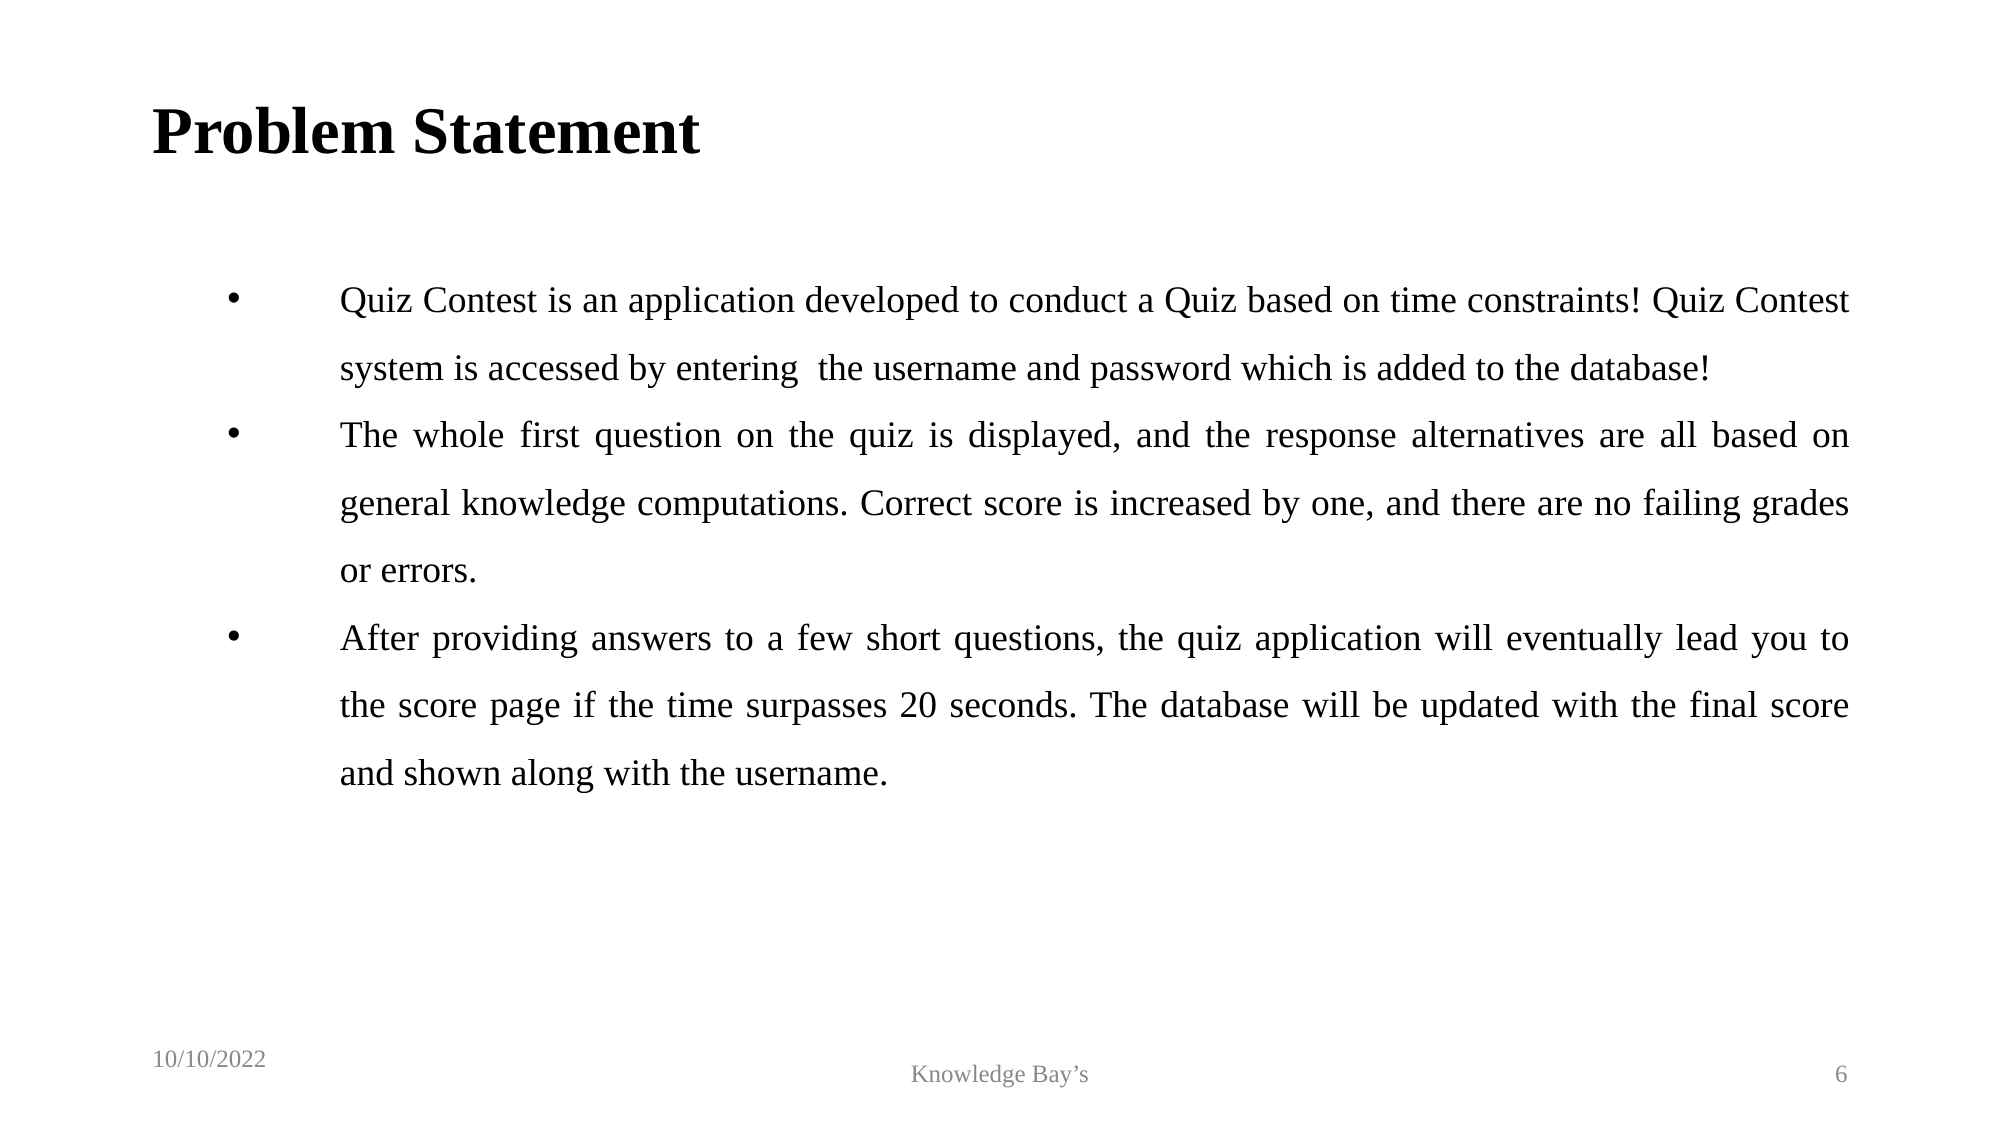

# Problem Statement
Quiz Contest is an application developed to conduct a Quiz based on time constraints! Quiz Contest system is accessed by entering  the username and password which is added to the database!
The whole first question on the quiz is displayed, and the response alternatives are all based on general knowledge computations. Correct score is increased by one, and there are no failing grades or errors.
After providing answers to a few short questions, the quiz application will eventually lead you to the score page if the time surpasses 20 seconds. The database will be updated with the final score and shown along with the username.

10/10/2022

Knowledge Bay’s
6